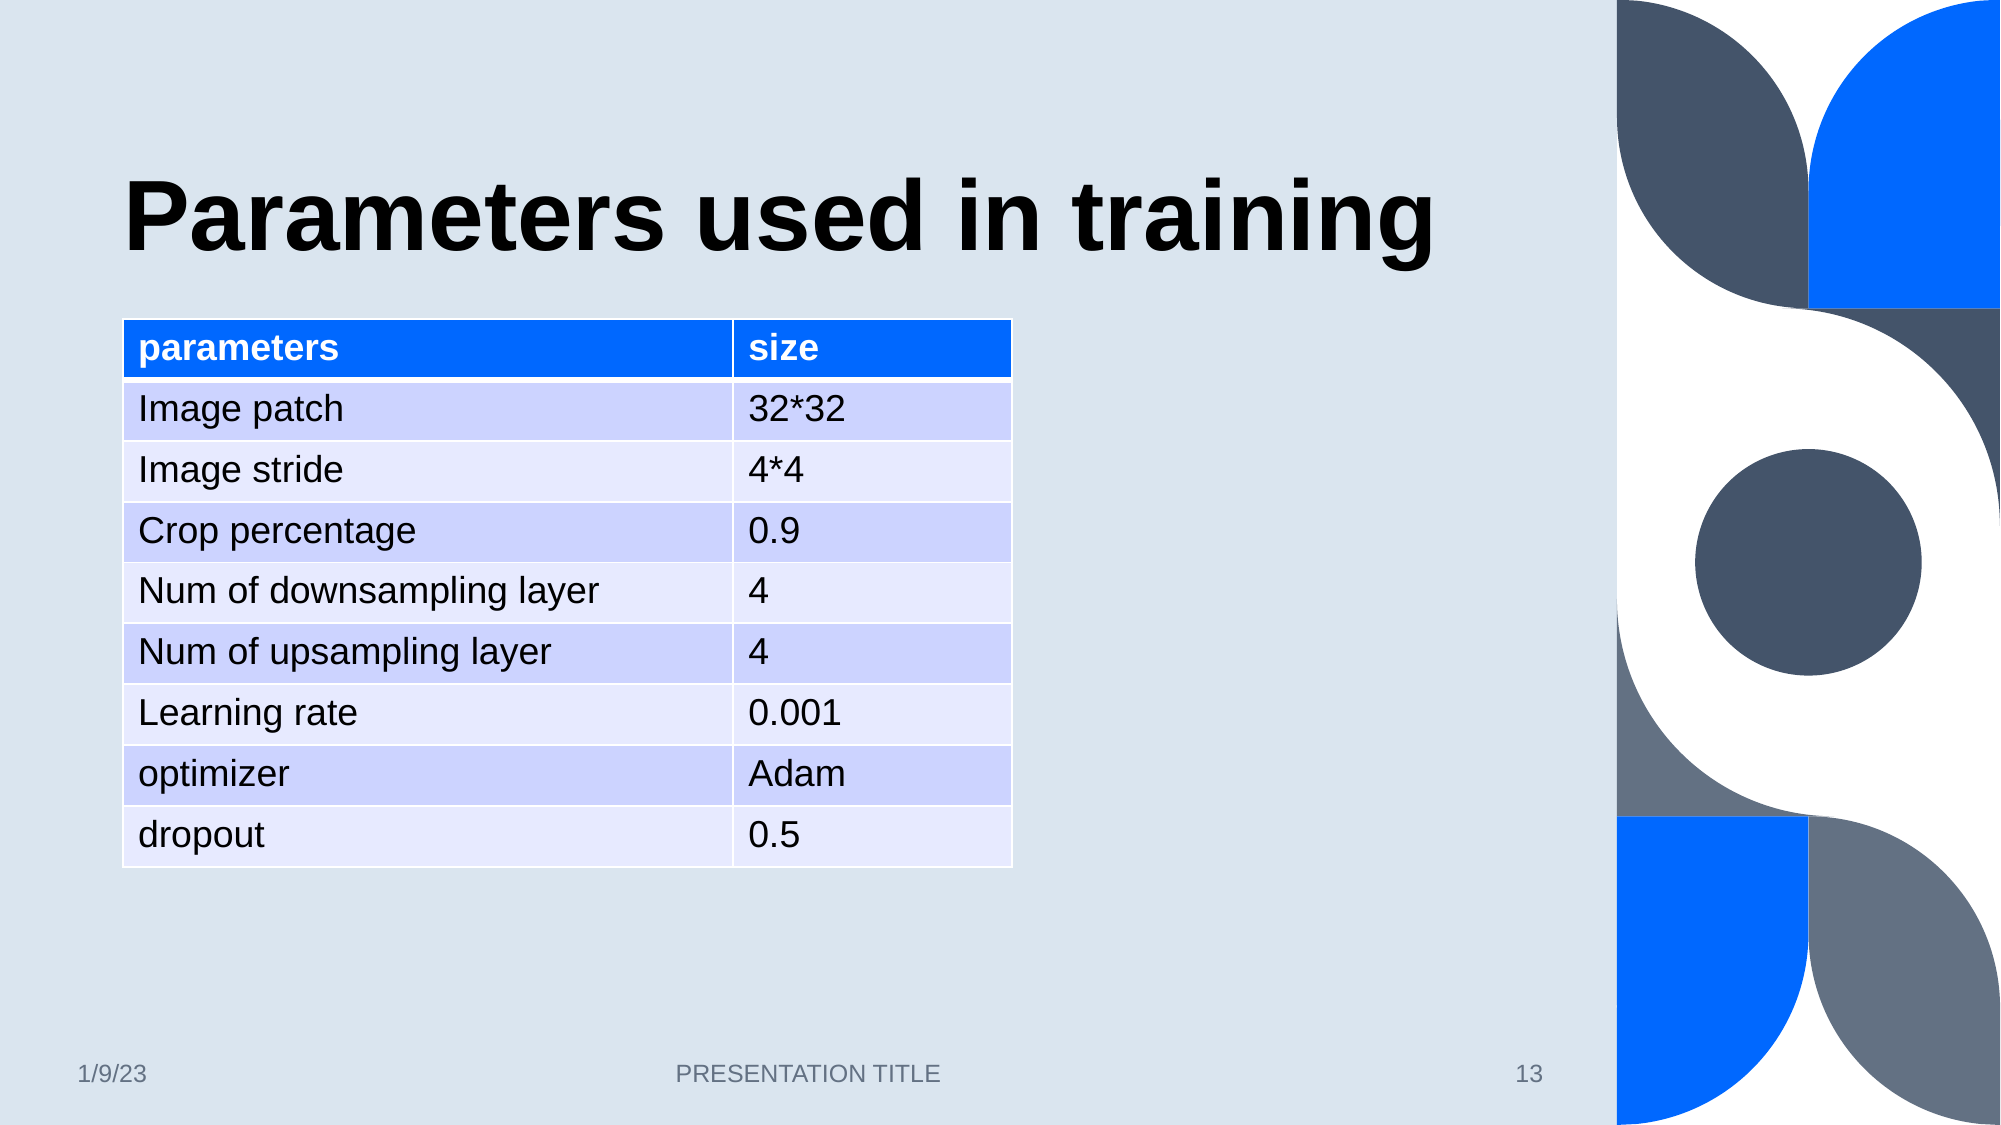

# Parameters used in training
| parameters | size |
| --- | --- |
| Image patch | 32\*32 |
| Image stride | 4\*4 |
| Crop percentage | 0.9 |
| Num of downsampling layer | 4 |
| Num of upsampling layer | 4 |
| Learning rate | 0.001 |
| optimizer | Adam |
| dropout | 0.5 |
1/9/23
PRESENTATION TITLE
13